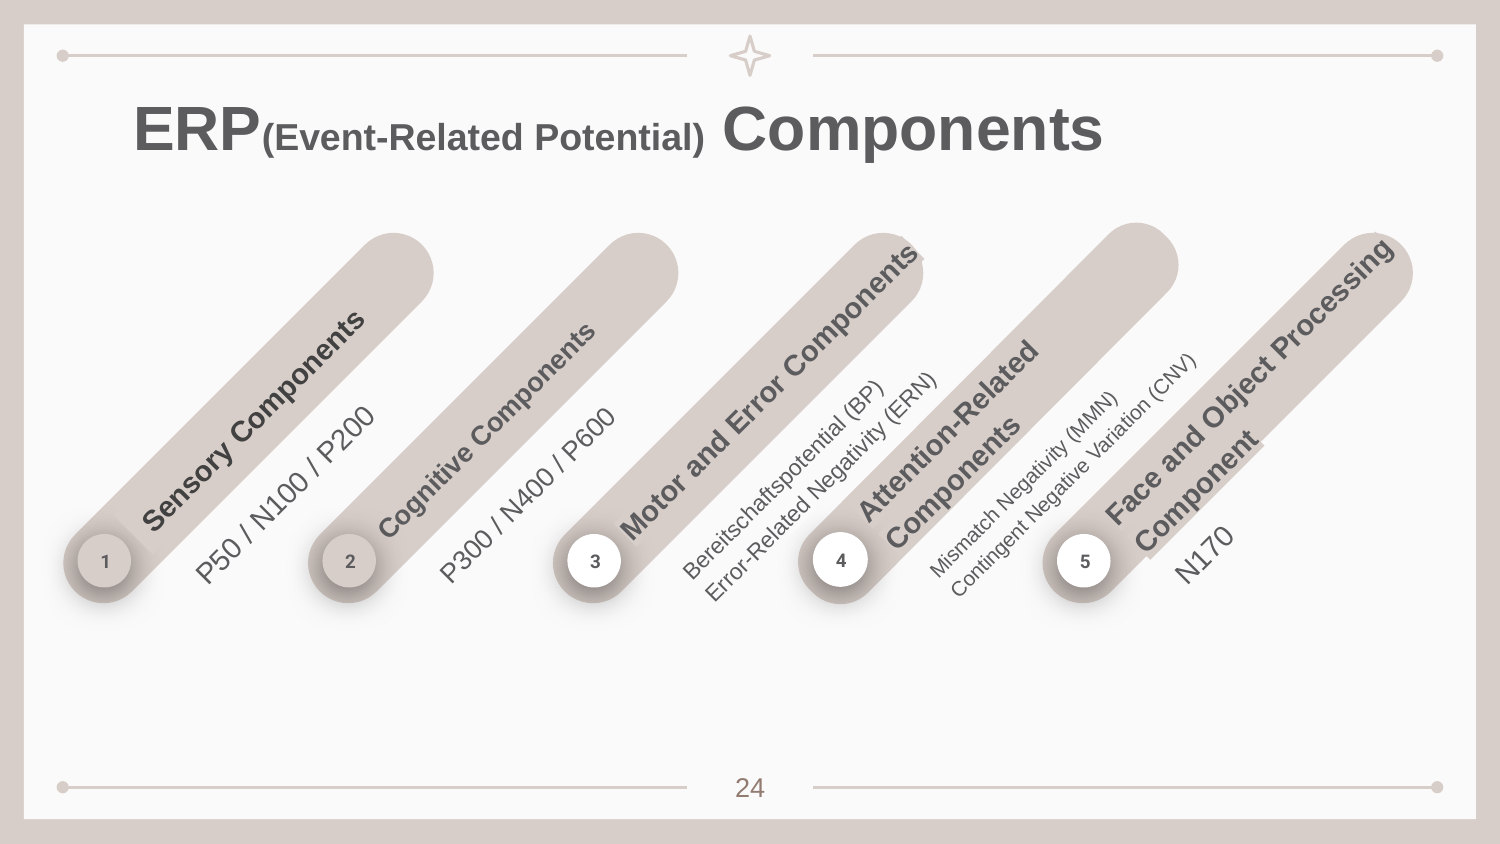

# ERP(Event-Related Potential) Components

Face and Object Processing Component

N170

5

Motor and Error Components
Bereitschaftspotential (BP)
Error-Related Negativity (ERN)

3

Attention-Related Components
Mismatch Negativity (MMN)
Contingent Negative Variation (CNV))

4

Sensory Components
P50 / N100 / P200

1

Cognitive Components
P300 / N400 / P600

2
24